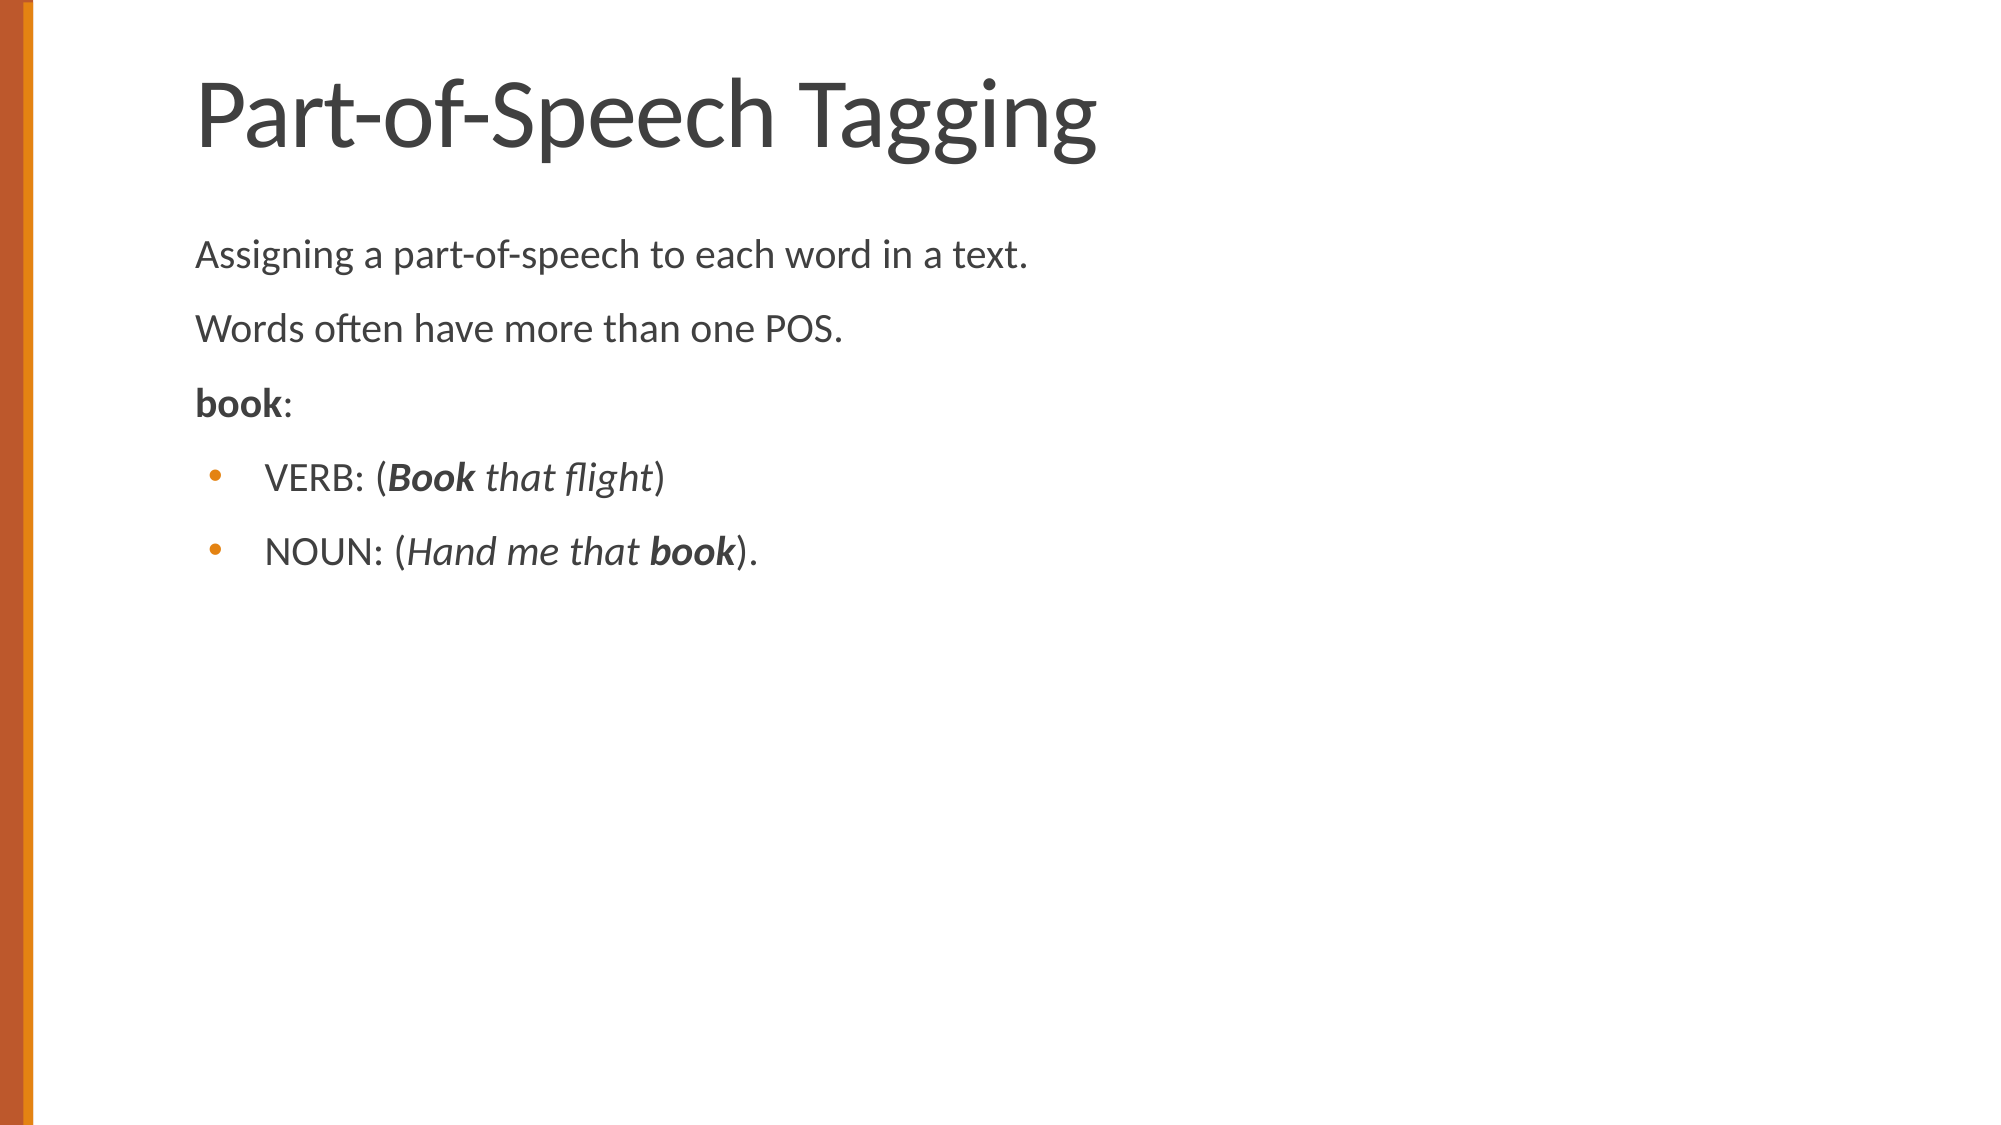

# Part-of-Speech Tagging
Assigning a part-of-speech to each word in a text.
Words often have more than one POS.
book:
VERB: (Book that flight)
NOUN: (Hand me that book).